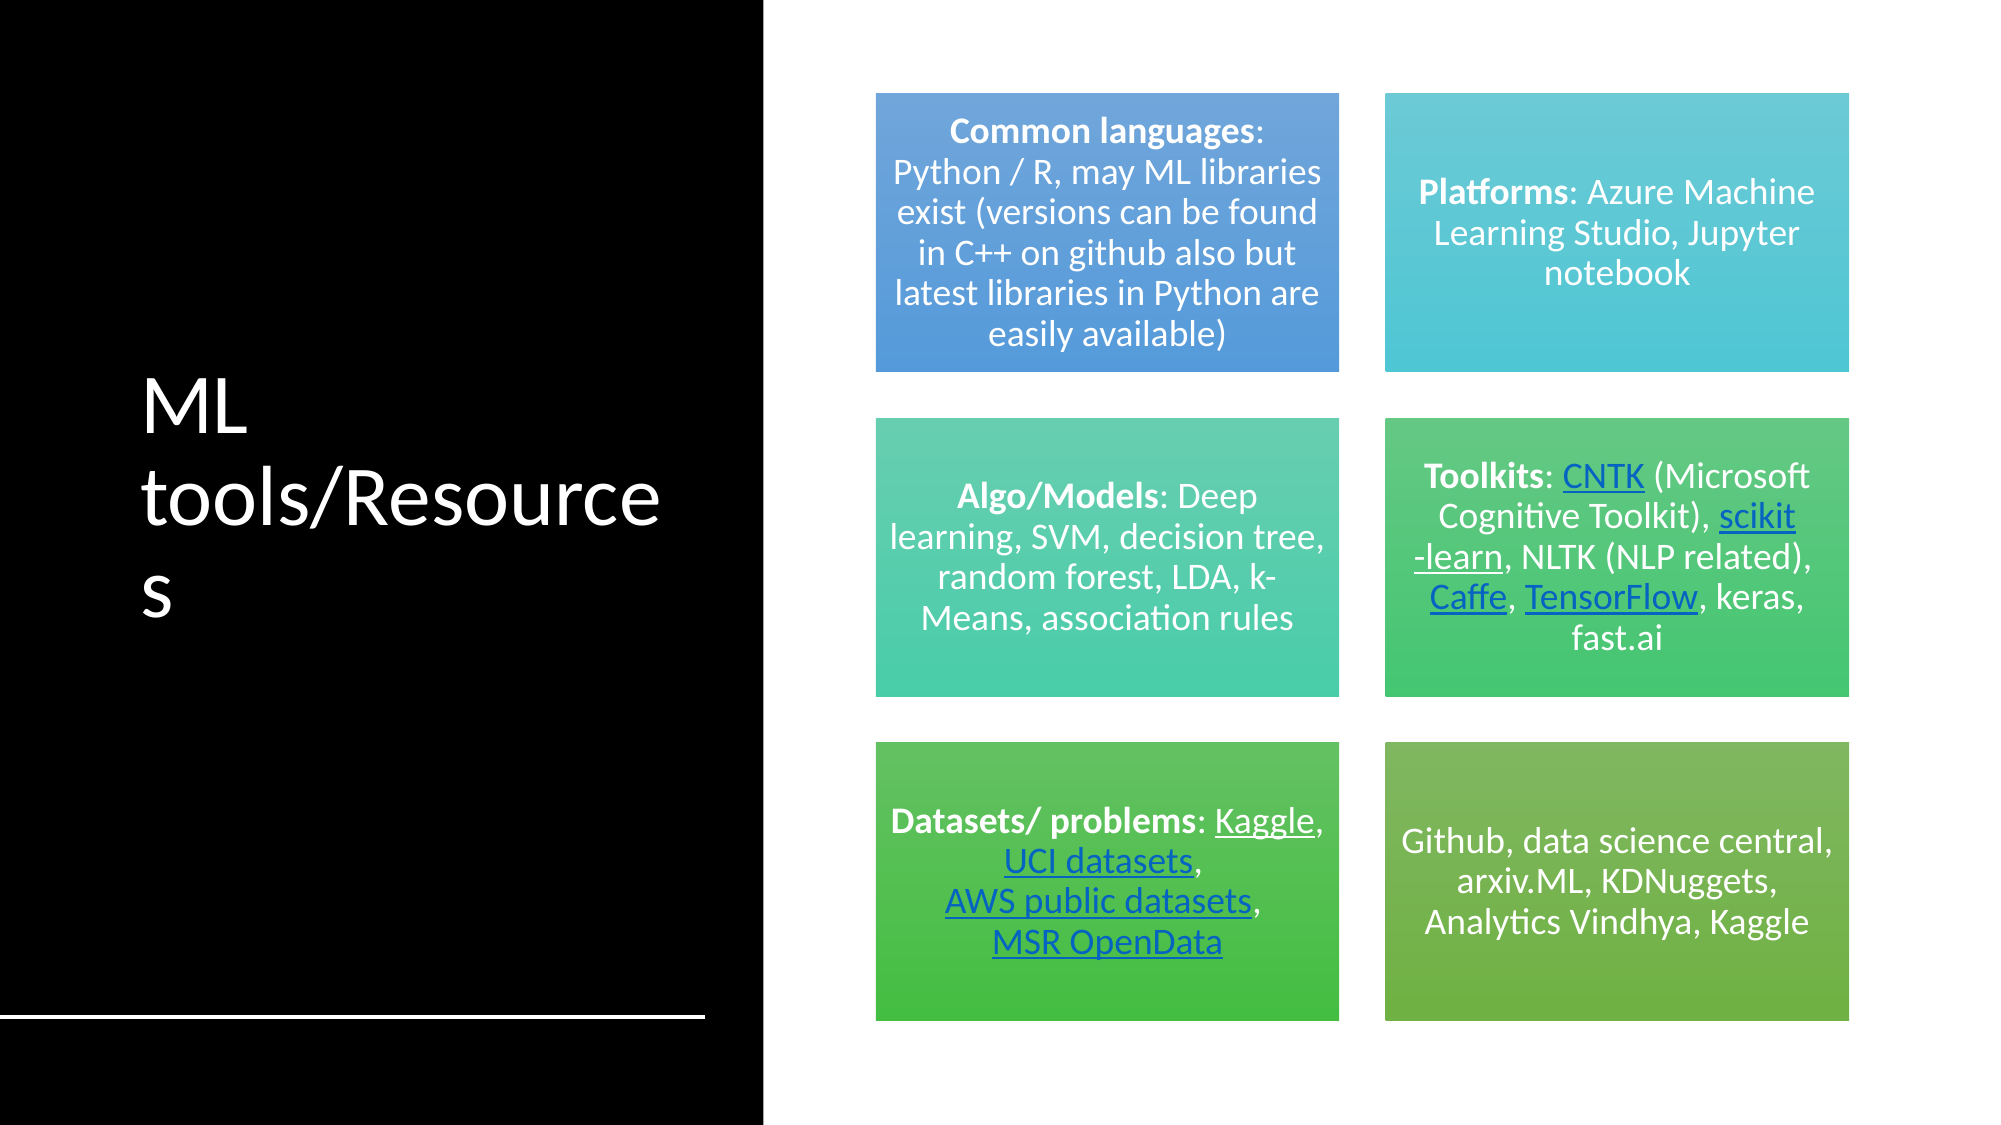

# ML tools/Resources
Common languages: Python / R, may ML libraries exist (versions can be found in C++ on github also but latest libraries in Python are easily available)
Platforms: Azure Machine Learning Studio, Jupyter notebook
Algo/Models: Deep learning, SVM, decision tree, random forest, LDA, k-Means, association rules
Toolkits: CNTK (Microsoft Cognitive Toolkit), scikit-learn, NLTK (NLP related), Caffe, TensorFlow, keras, fast.ai
Datasets/ problems: Kaggle, UCI datasets, AWS public datasets, MSR OpenData
Github, data science central, arxiv.ML, KDNuggets, Analytics Vindhya, Kaggle